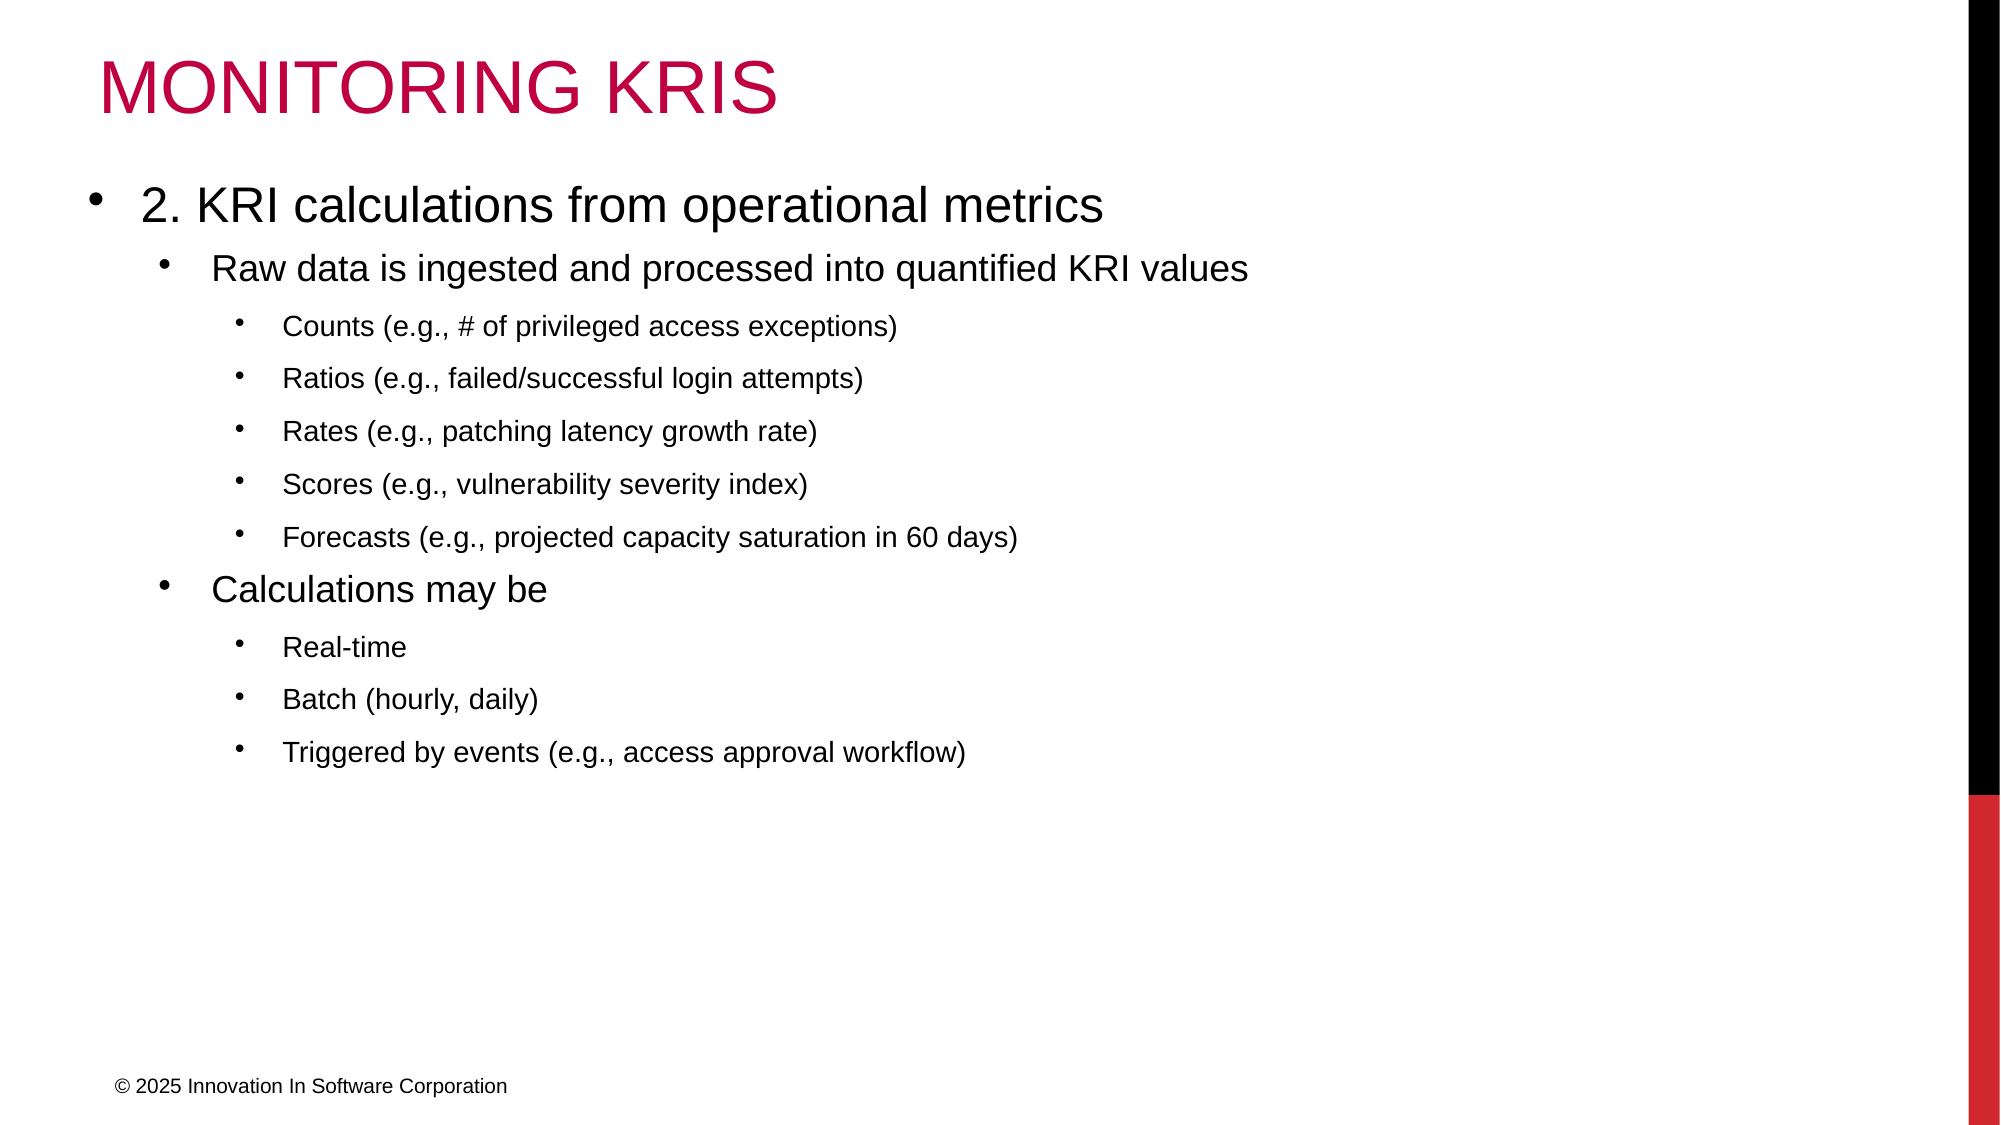

# Monitoring KRIs
2. KRI calculations from operational metrics
Raw data is ingested and processed into quantified KRI values
Counts (e.g., # of privileged access exceptions)
Ratios (e.g., failed/successful login attempts)
Rates (e.g., patching latency growth rate)
Scores (e.g., vulnerability severity index)
Forecasts (e.g., projected capacity saturation in 60 days)
Calculations may be
Real-time
Batch (hourly, daily)
Triggered by events (e.g., access approval workflow)
© 2025 Innovation In Software Corporation